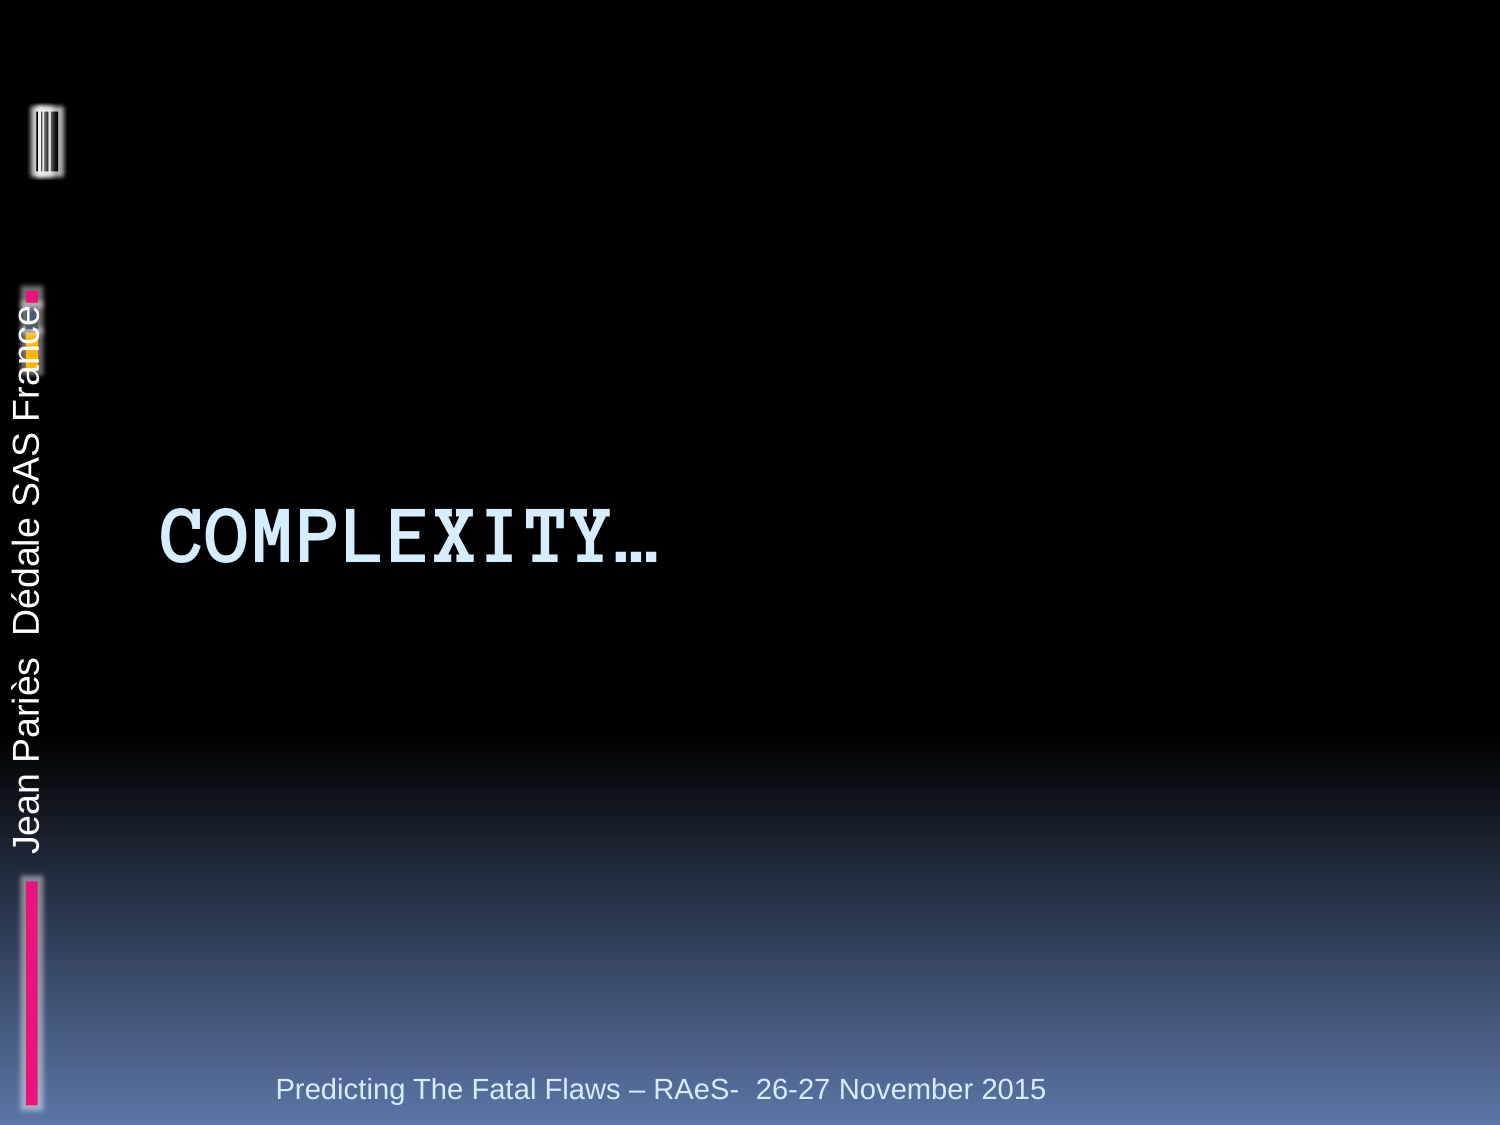

# Complexity…

Predicting The Fatal Flaws – RAeS-  26-27 November 2015